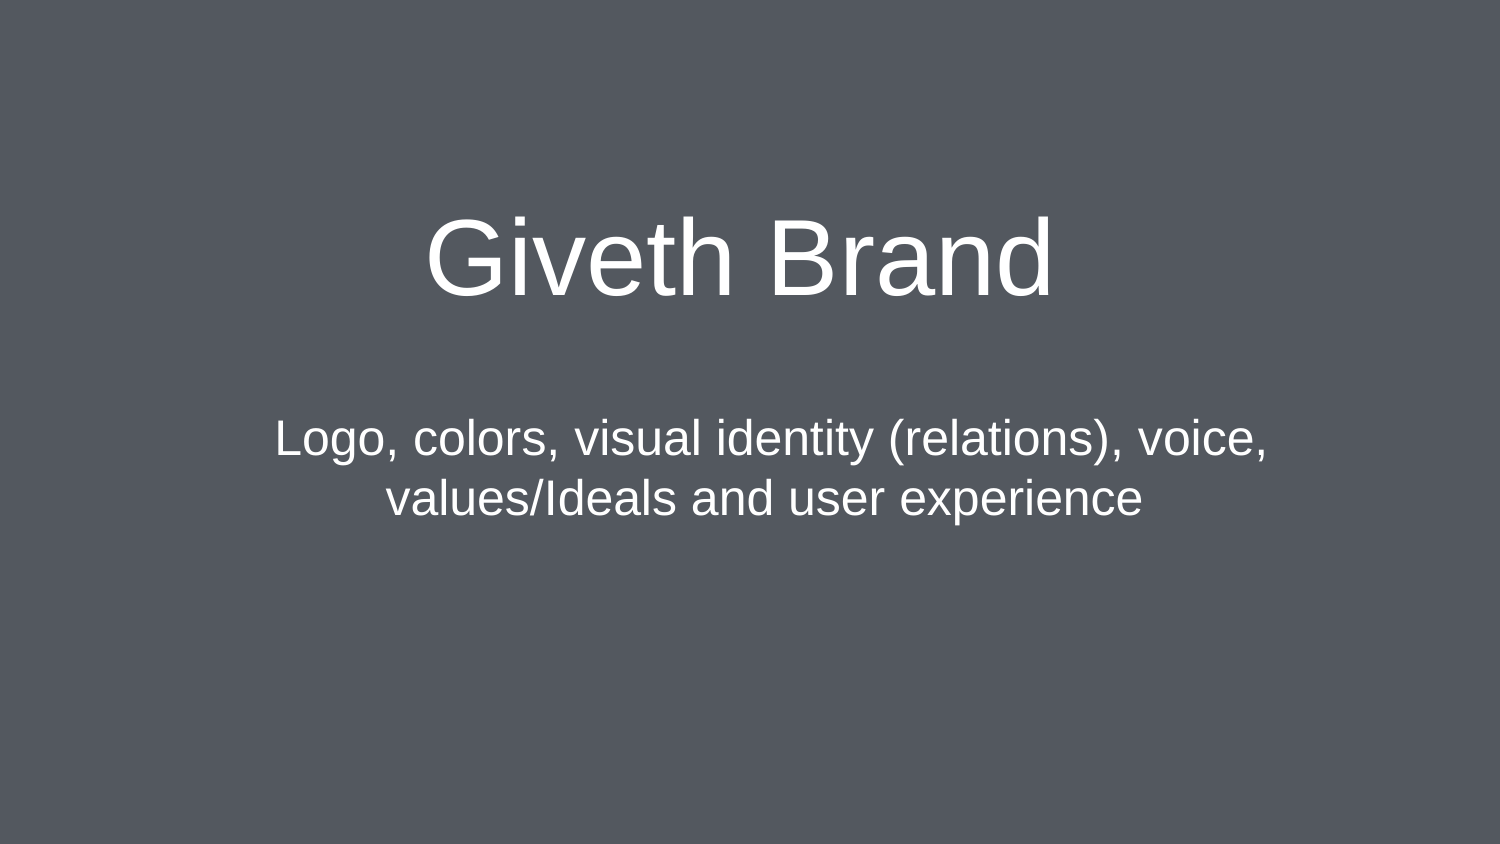

# Giveth Brand
Logo, colors, visual identity (relations), voice, values/Ideals and user experience